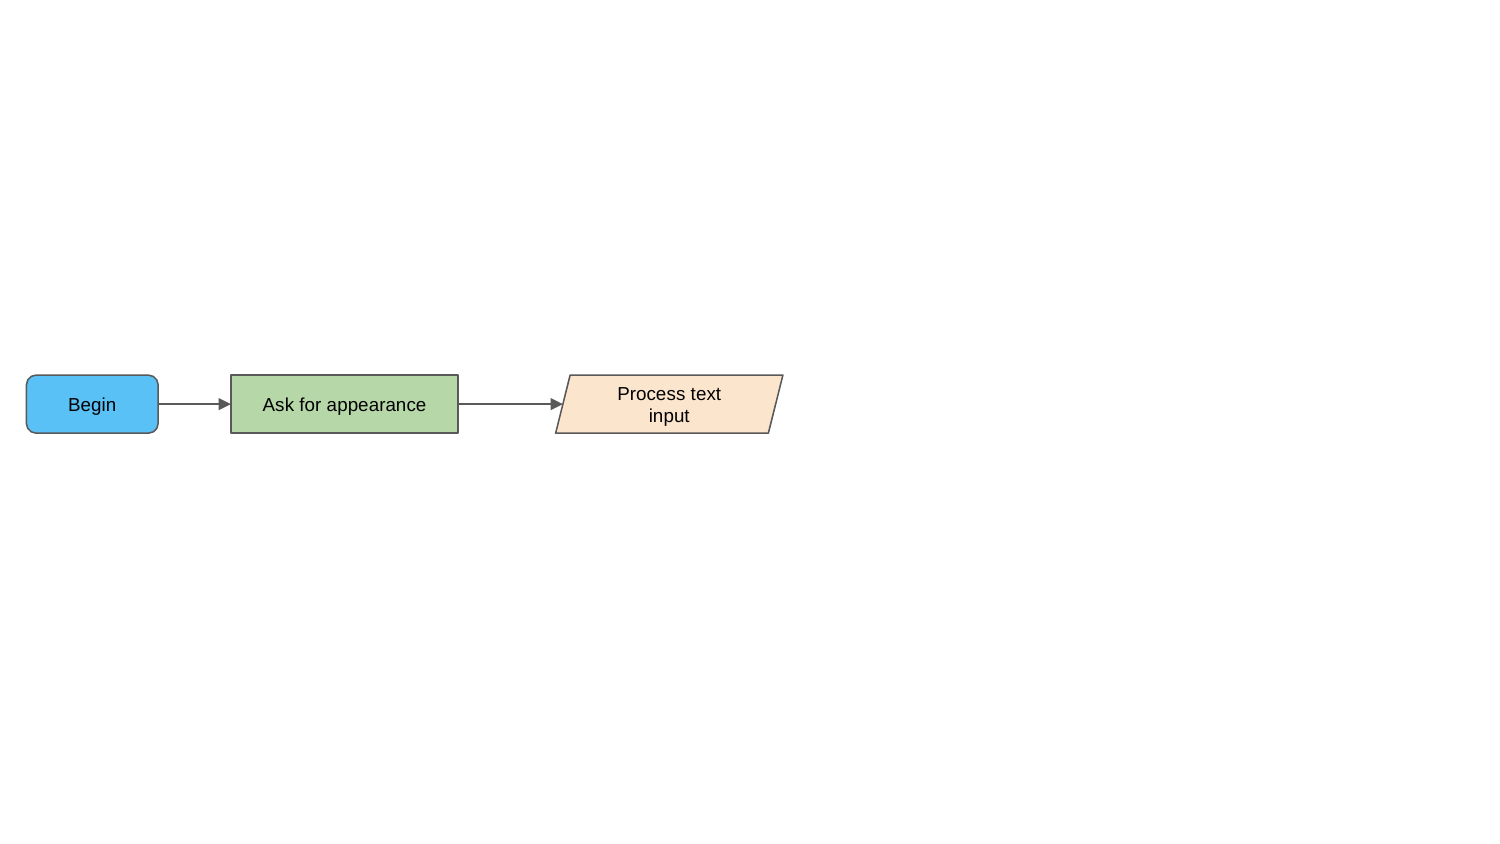

Process text input
Begin
Ask for appearance